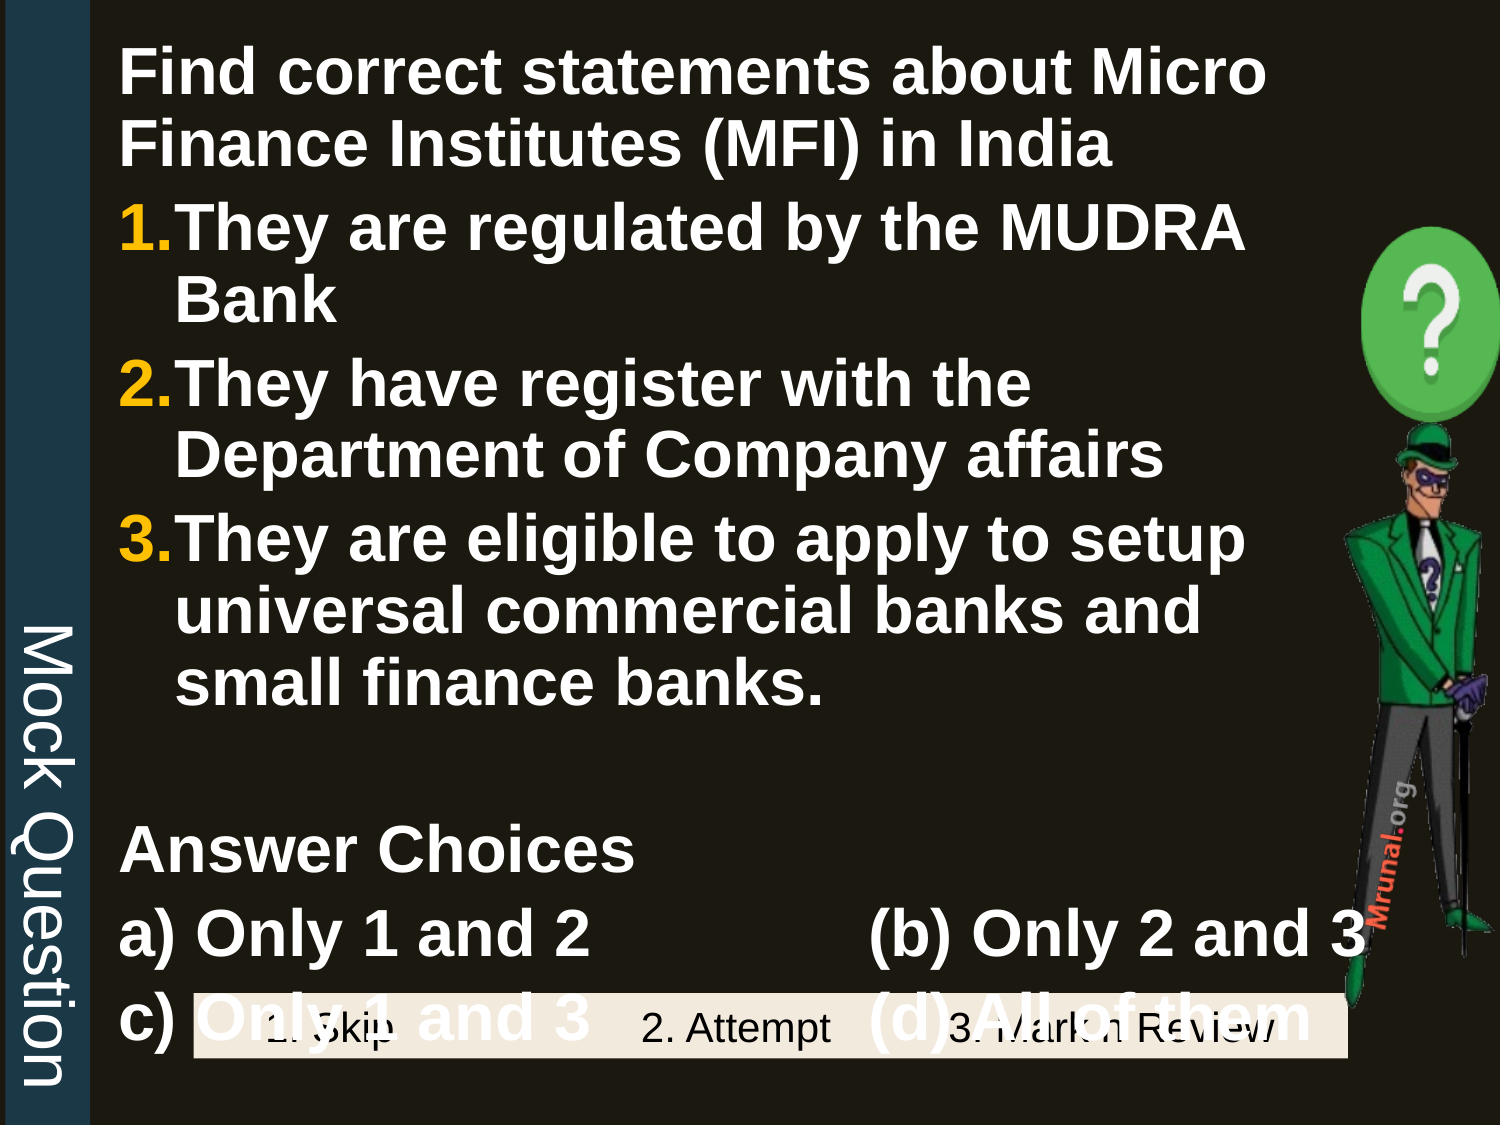

Mock Question
Find correct statements about Micro Finance Institutes (MFI) in India
They are regulated by the MUDRA Bank
They have register with the Department of Company affairs
They are eligible to apply to setup universal commercial banks and small finance banks.

Answer Choices
a) Only 1 and 2 		(b) Only 2 and 3
c) Only 1 and 3 		(d) All of them